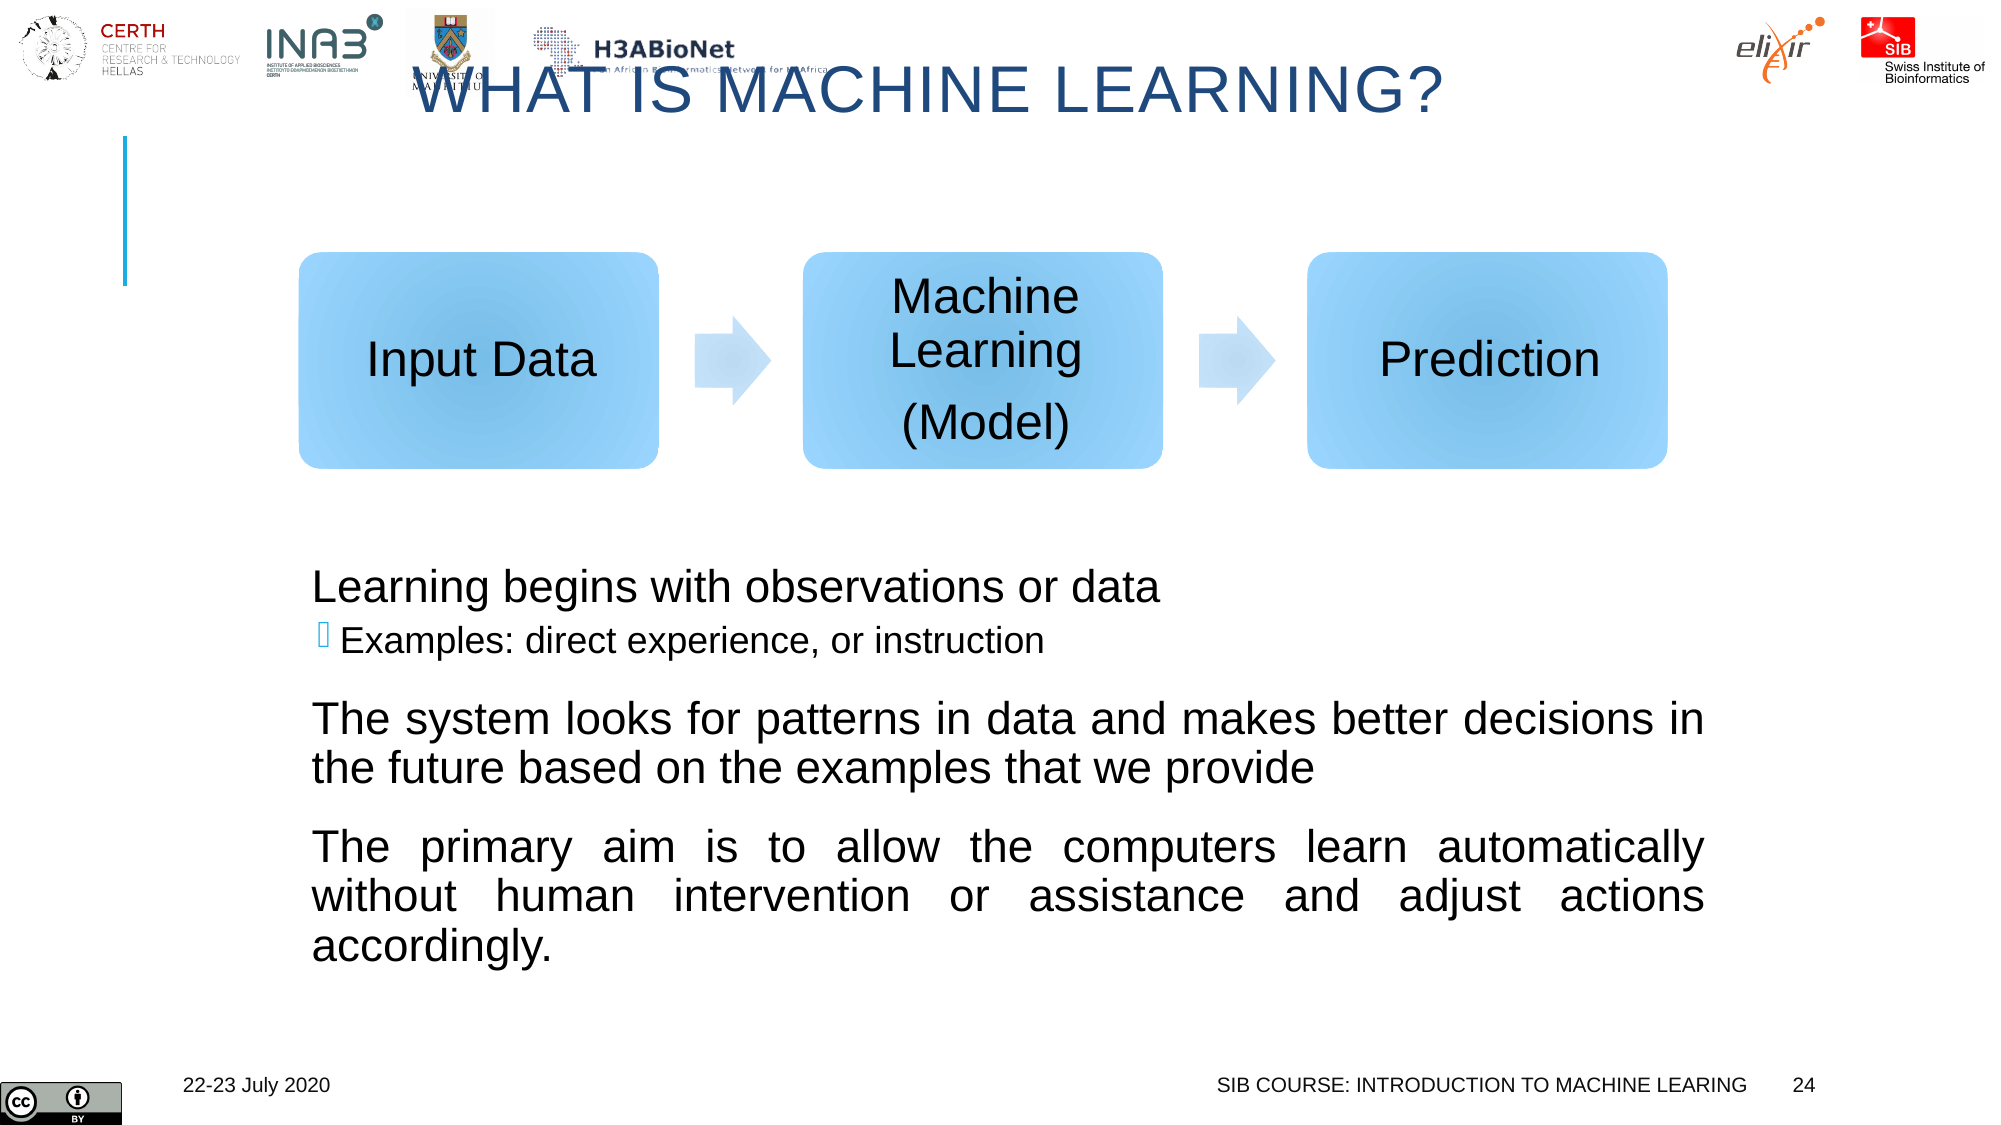

# What is Machine Learning?
Input Data

Machine Learning
(Model)

Prediction
Learning begins with observations or data
Examples: direct experience, or instruction
The system looks for patterns in data and makes better decisions in the future based on the examples that we provide
The primary aim is to allow the computers learn automatically without human intervention or assistance and adjust actions accordingly.
22-23 July 2020
SIB Course: Introduction to Machine Learing
24